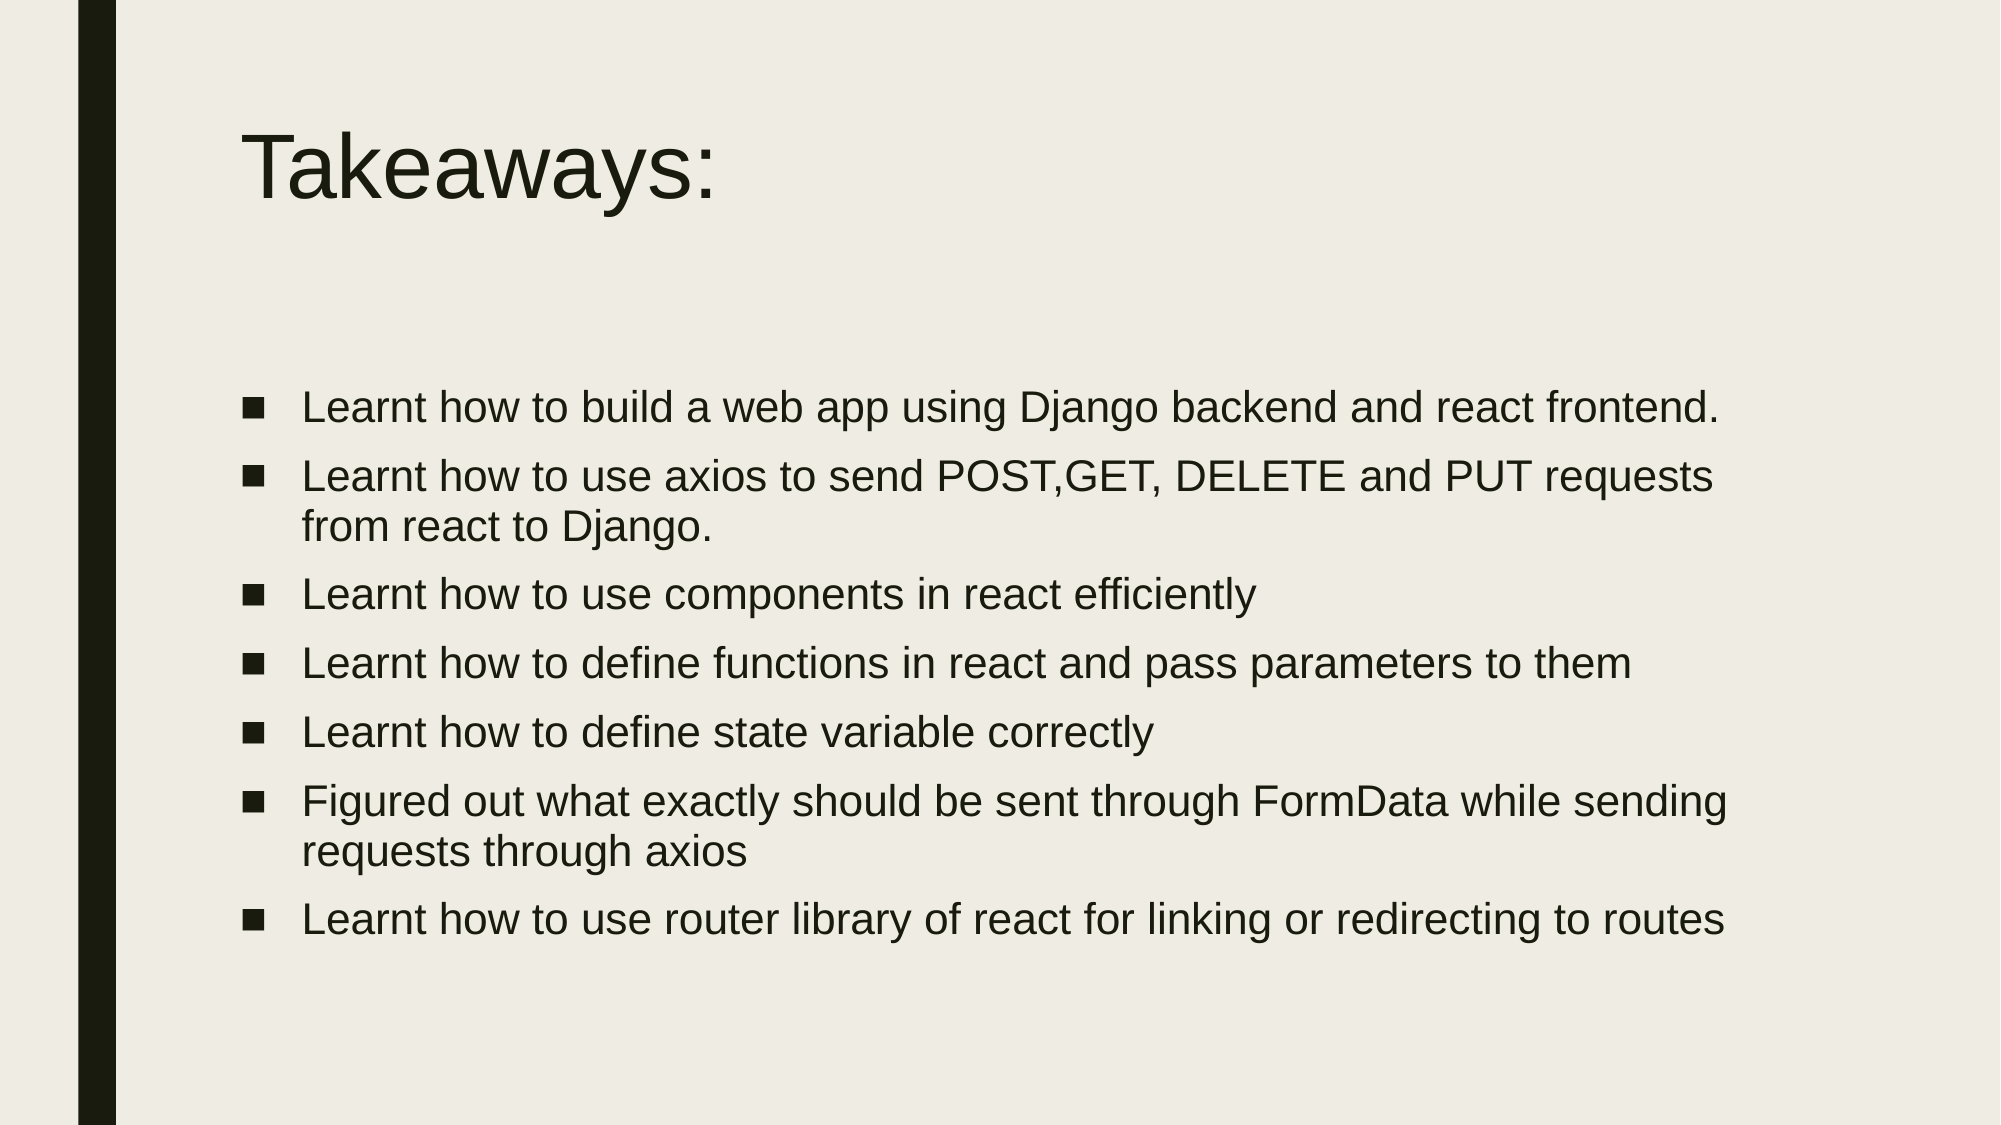

# Takeaways:
Learnt how to build a web app using Django backend and react frontend.
Learnt how to use axios to send POST,GET, DELETE and PUT requests from react to Django.
Learnt how to use components in react efficiently
Learnt how to define functions in react and pass parameters to them
Learnt how to define state variable correctly
Figured out what exactly should be sent through FormData while sending requests through axios
Learnt how to use router library of react for linking or redirecting to routes